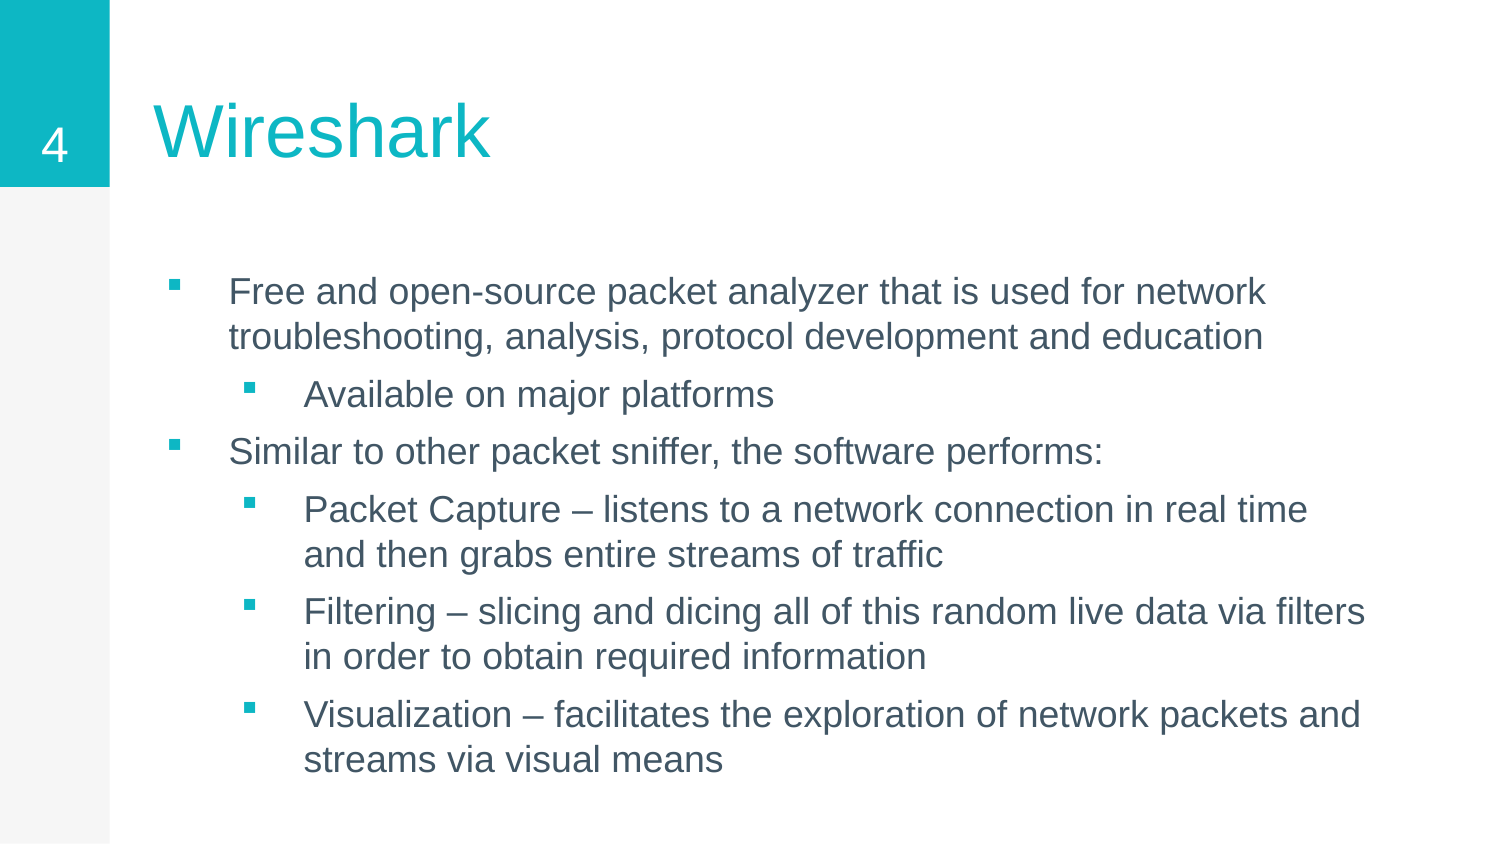

4
# Wireshark
Free and open-source packet analyzer that is used for network troubleshooting, analysis, protocol development and education
Available on major platforms
Similar to other packet sniffer, the software performs:
Packet Capture – listens to a network connection in real time and then grabs entire streams of traffic
Filtering – slicing and dicing all of this random live data via filters in order to obtain required information
Visualization – facilitates the exploration of network packets and streams via visual means